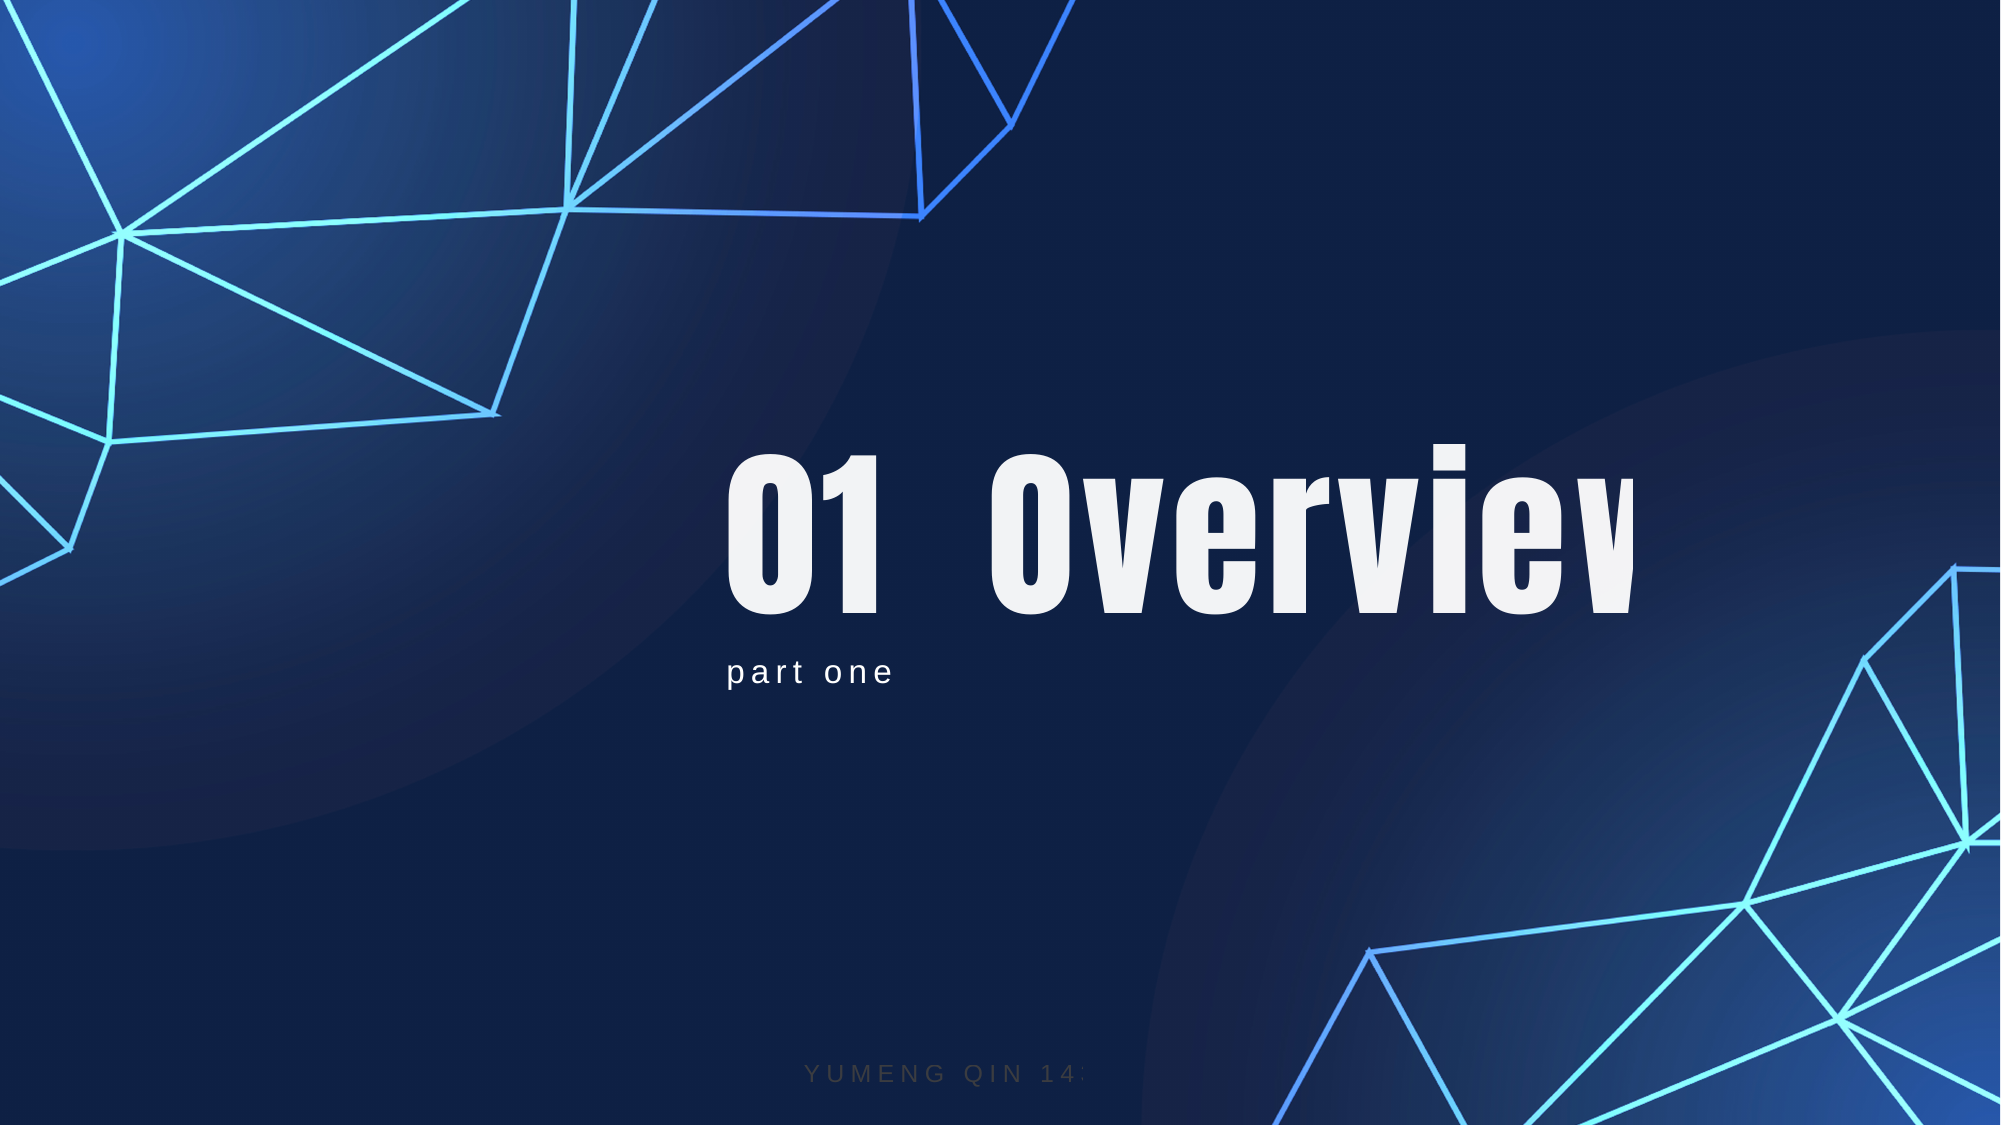

# 01  Overview
part one
YUMENG QIN 14376646